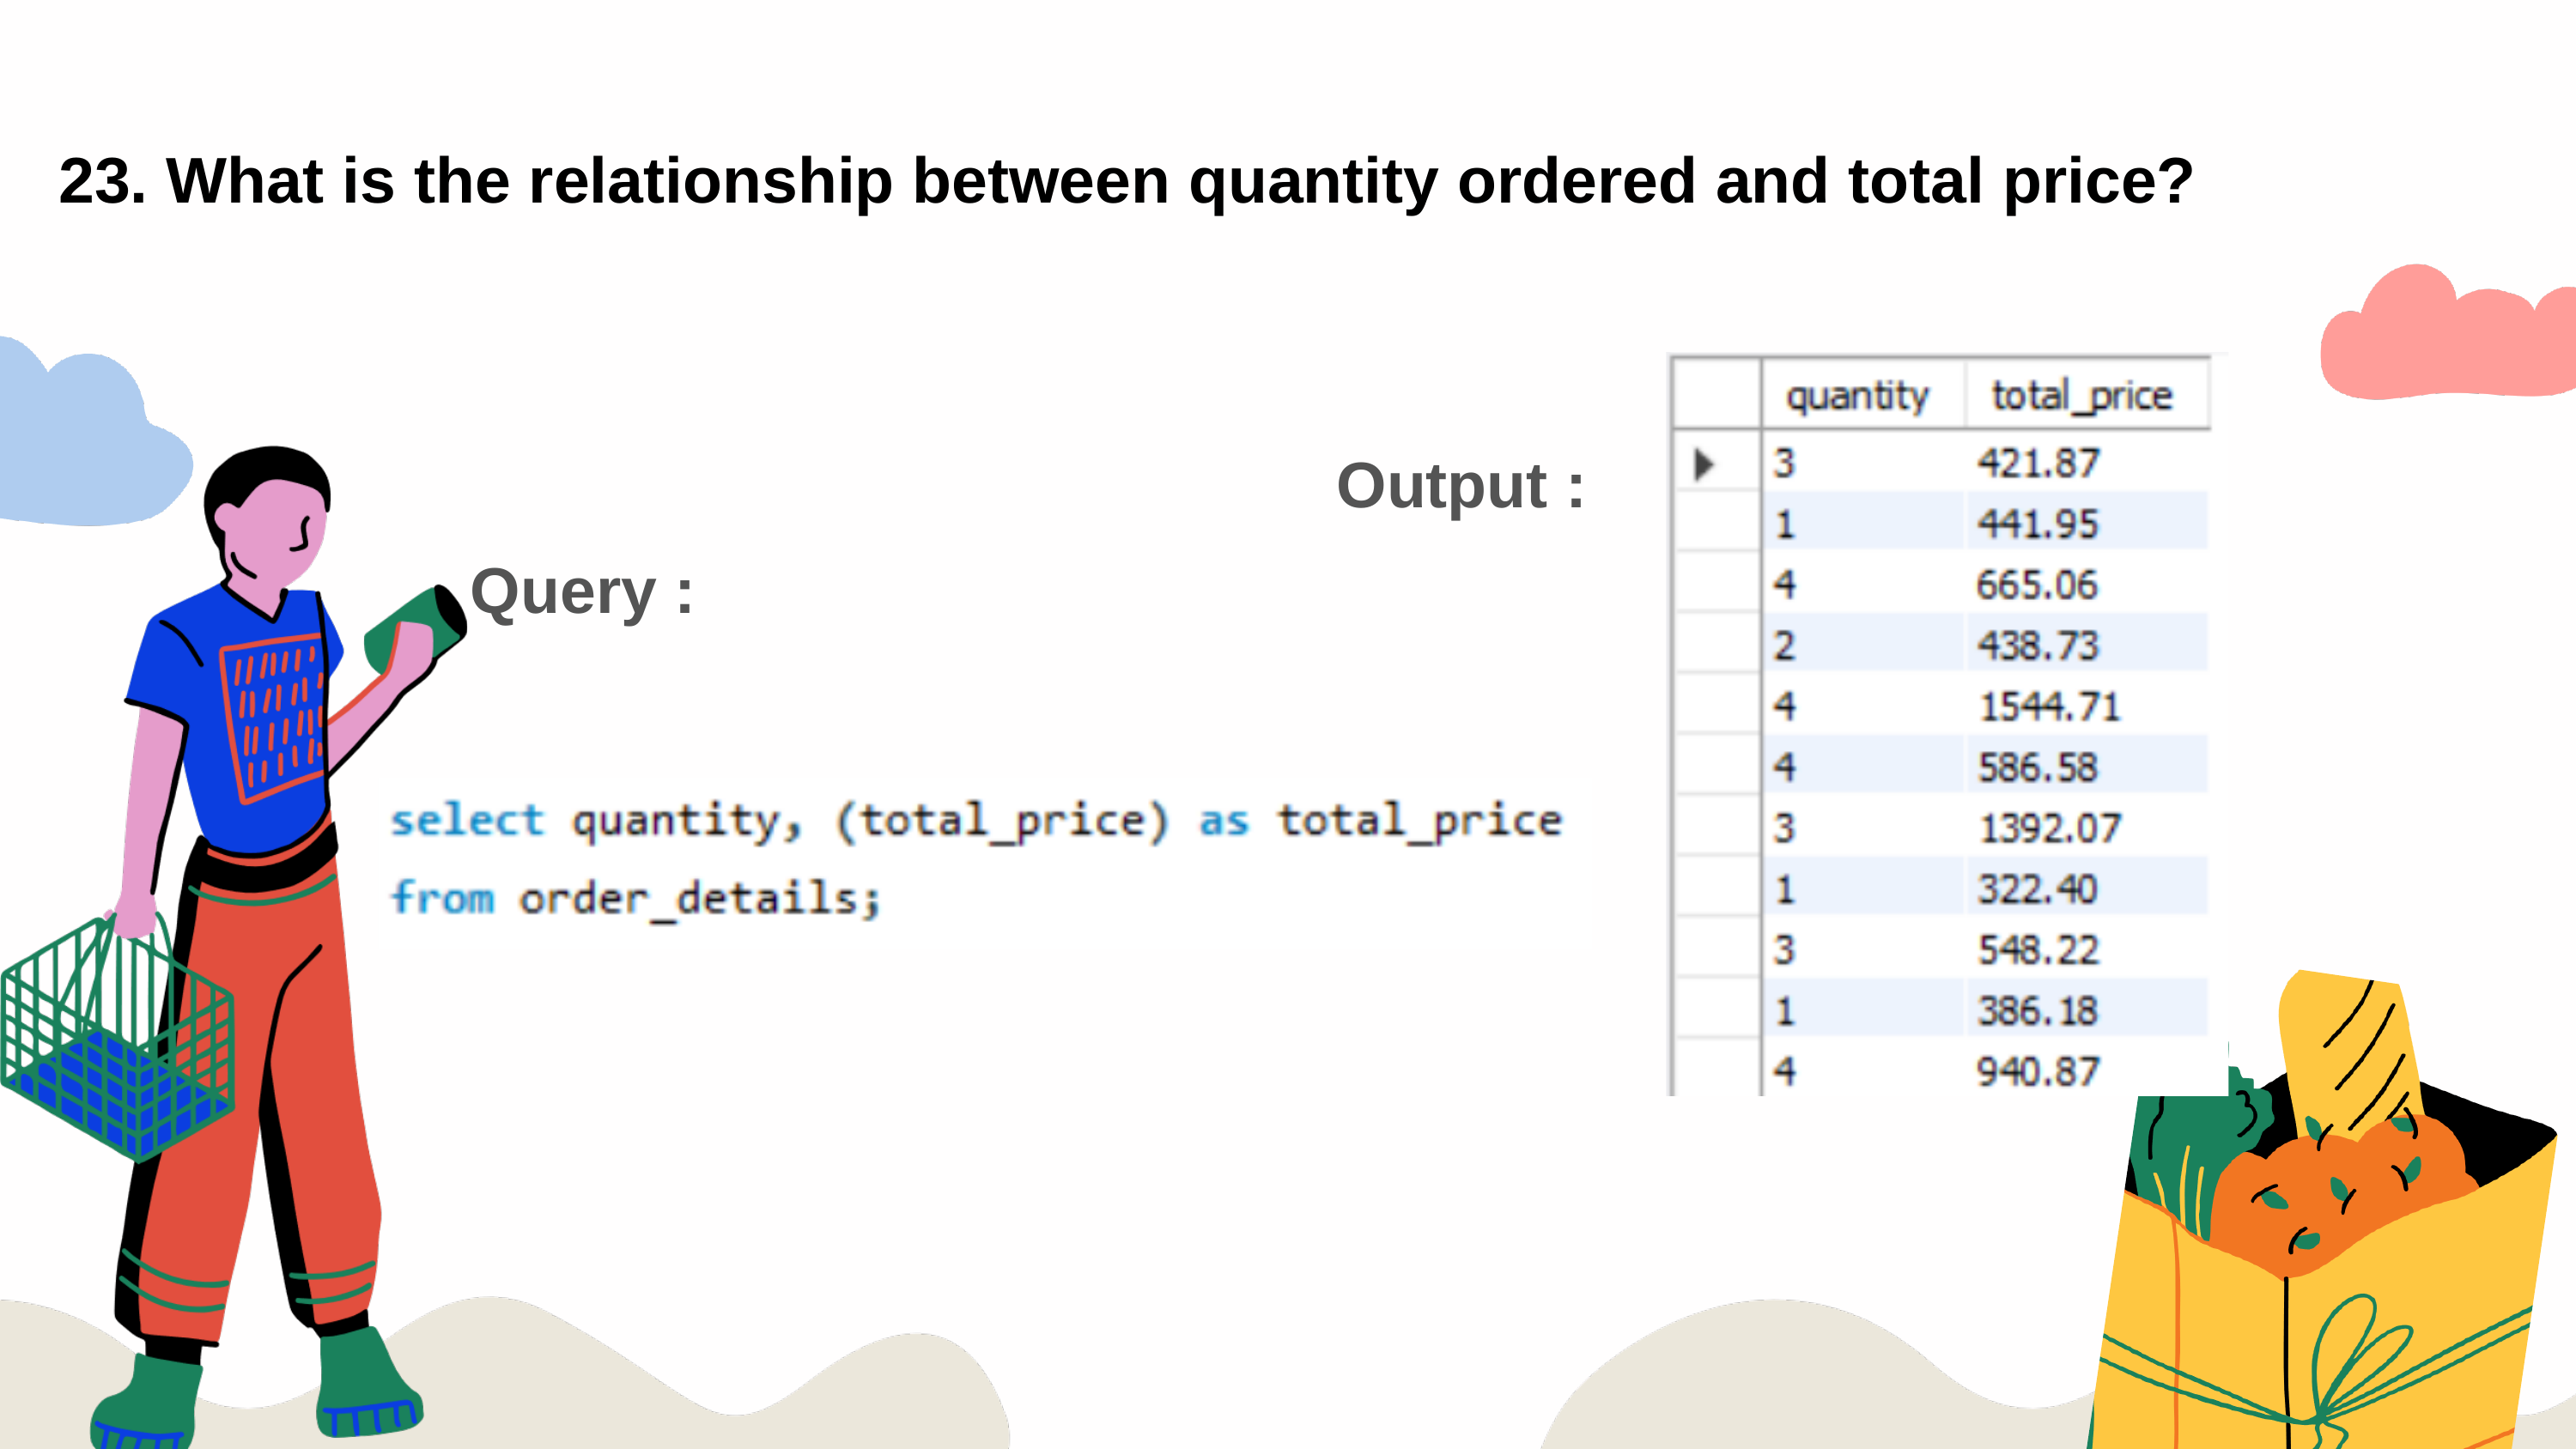

23. What is the relationship between quantity ordered and total price?

Output :
Query :